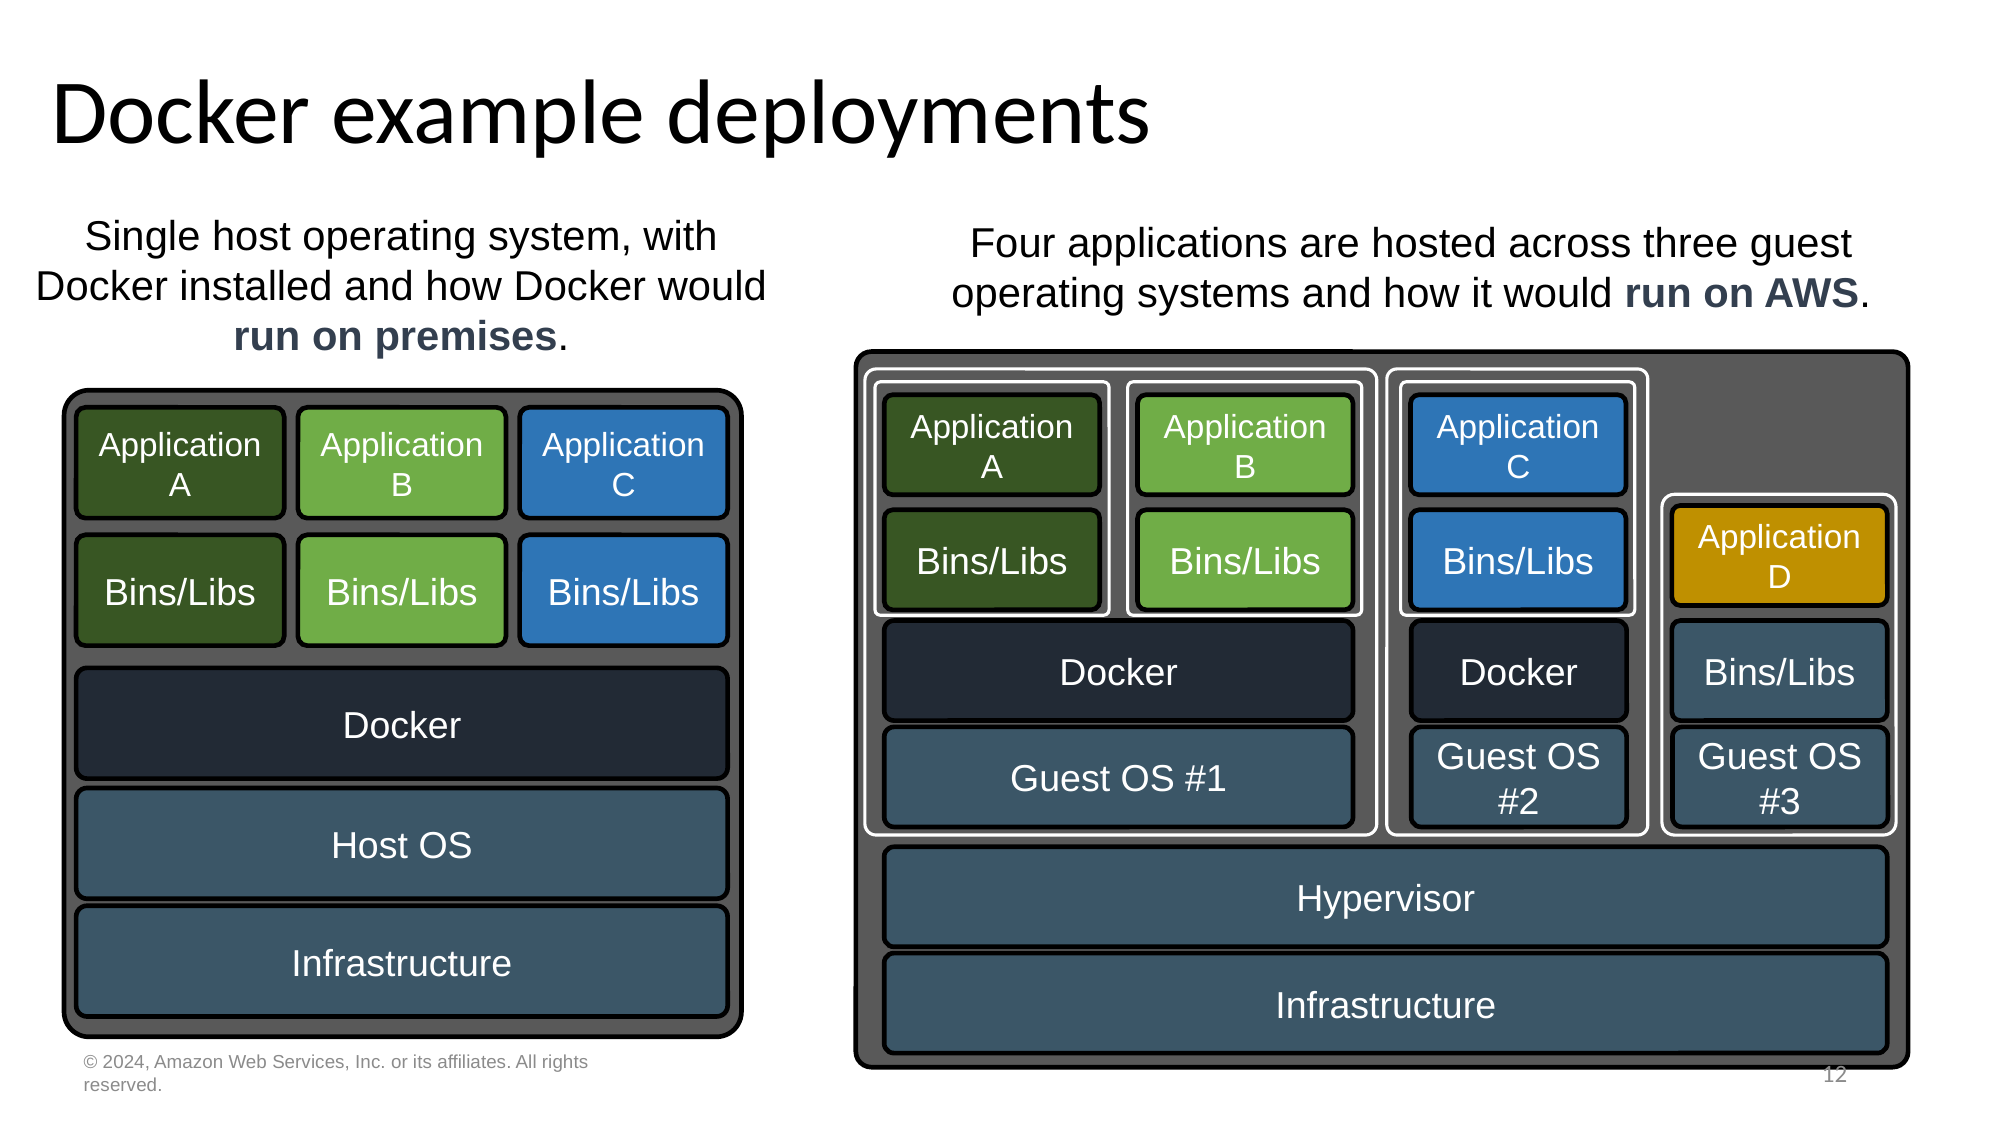

# Docker example deployments
Single host operating system, with Docker installed and how Docker would run on premises.
Four applications are hosted across three guest operating systems and how it would run on AWS.

Application A
Application B
Application C

Application D
Bins/Libs
Bins/Libs
Bins/Libs
Docker
Docker
Bins/Libs
Guest OS #1
Guest OS #2
Guest OS #3
Hypervisor
Infrastructure

Application A
Application B
Application C
Bins/Libs
Bins/Libs
Bins/Libs
Docker
Host OS
Infrastructure
© 2024, Amazon Web Services, Inc. or its affiliates. All rights reserved.
12